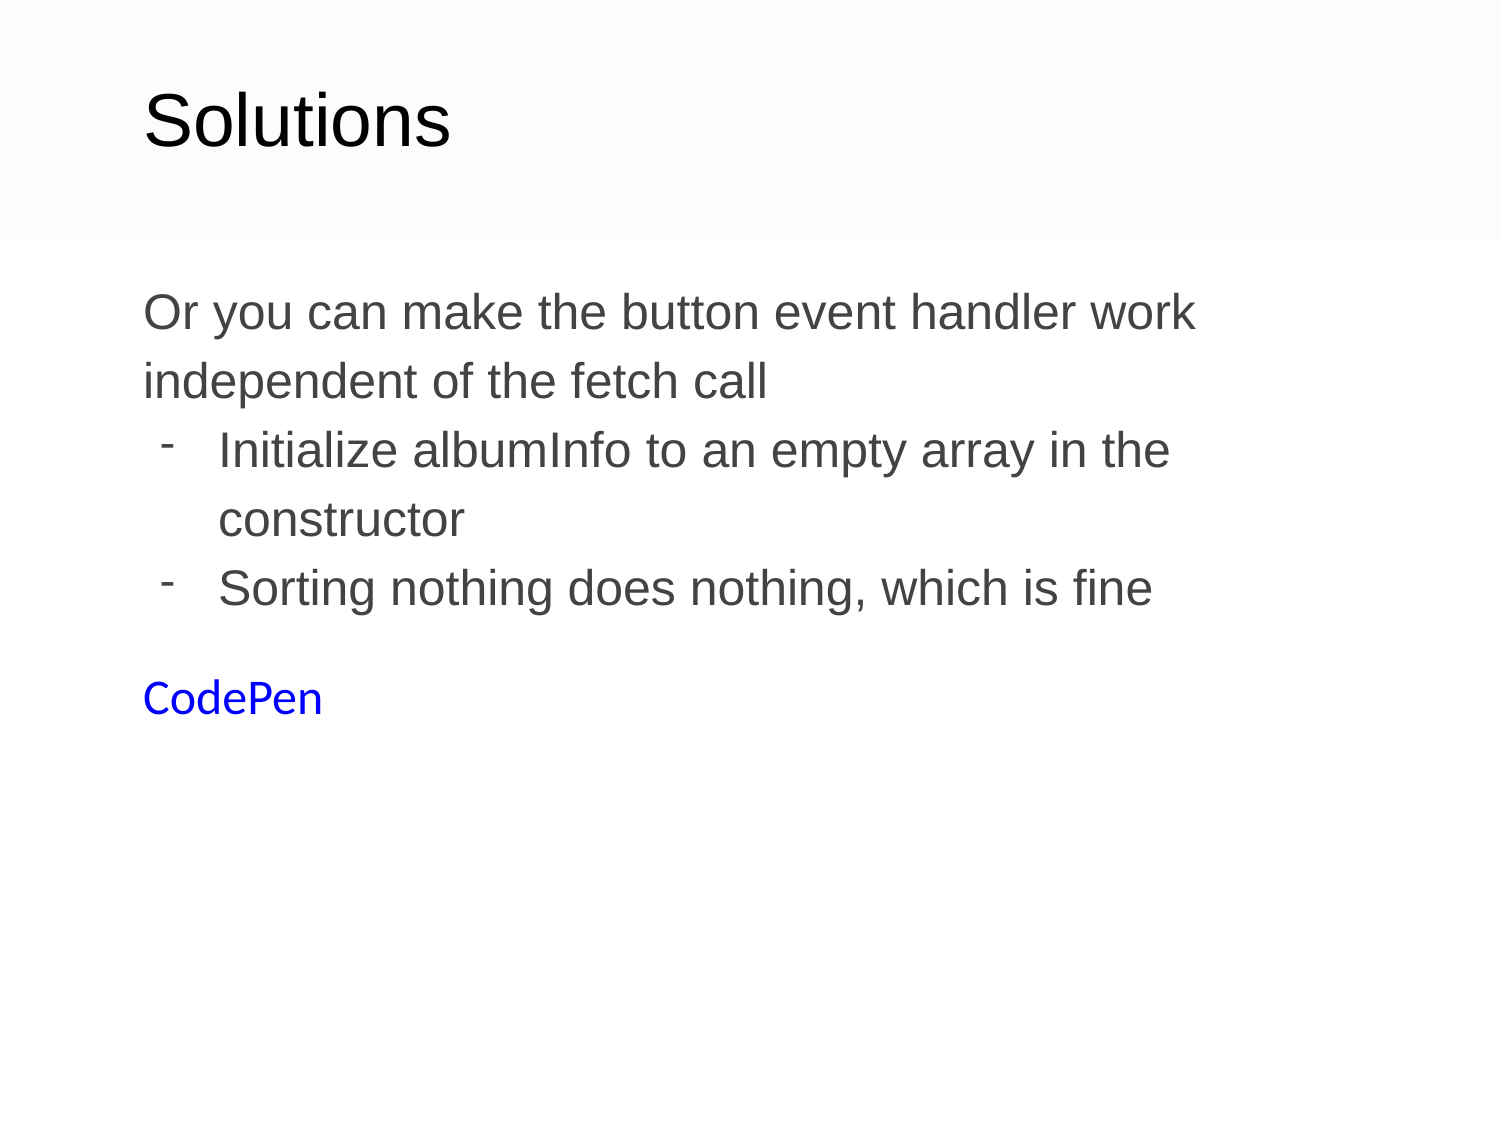

Solutions
Or you can make the button event handler work independent of the fetch call
Initialize albumInfo to an empty array in the constructor
Sorting nothing does nothing, which is fine

CodePen